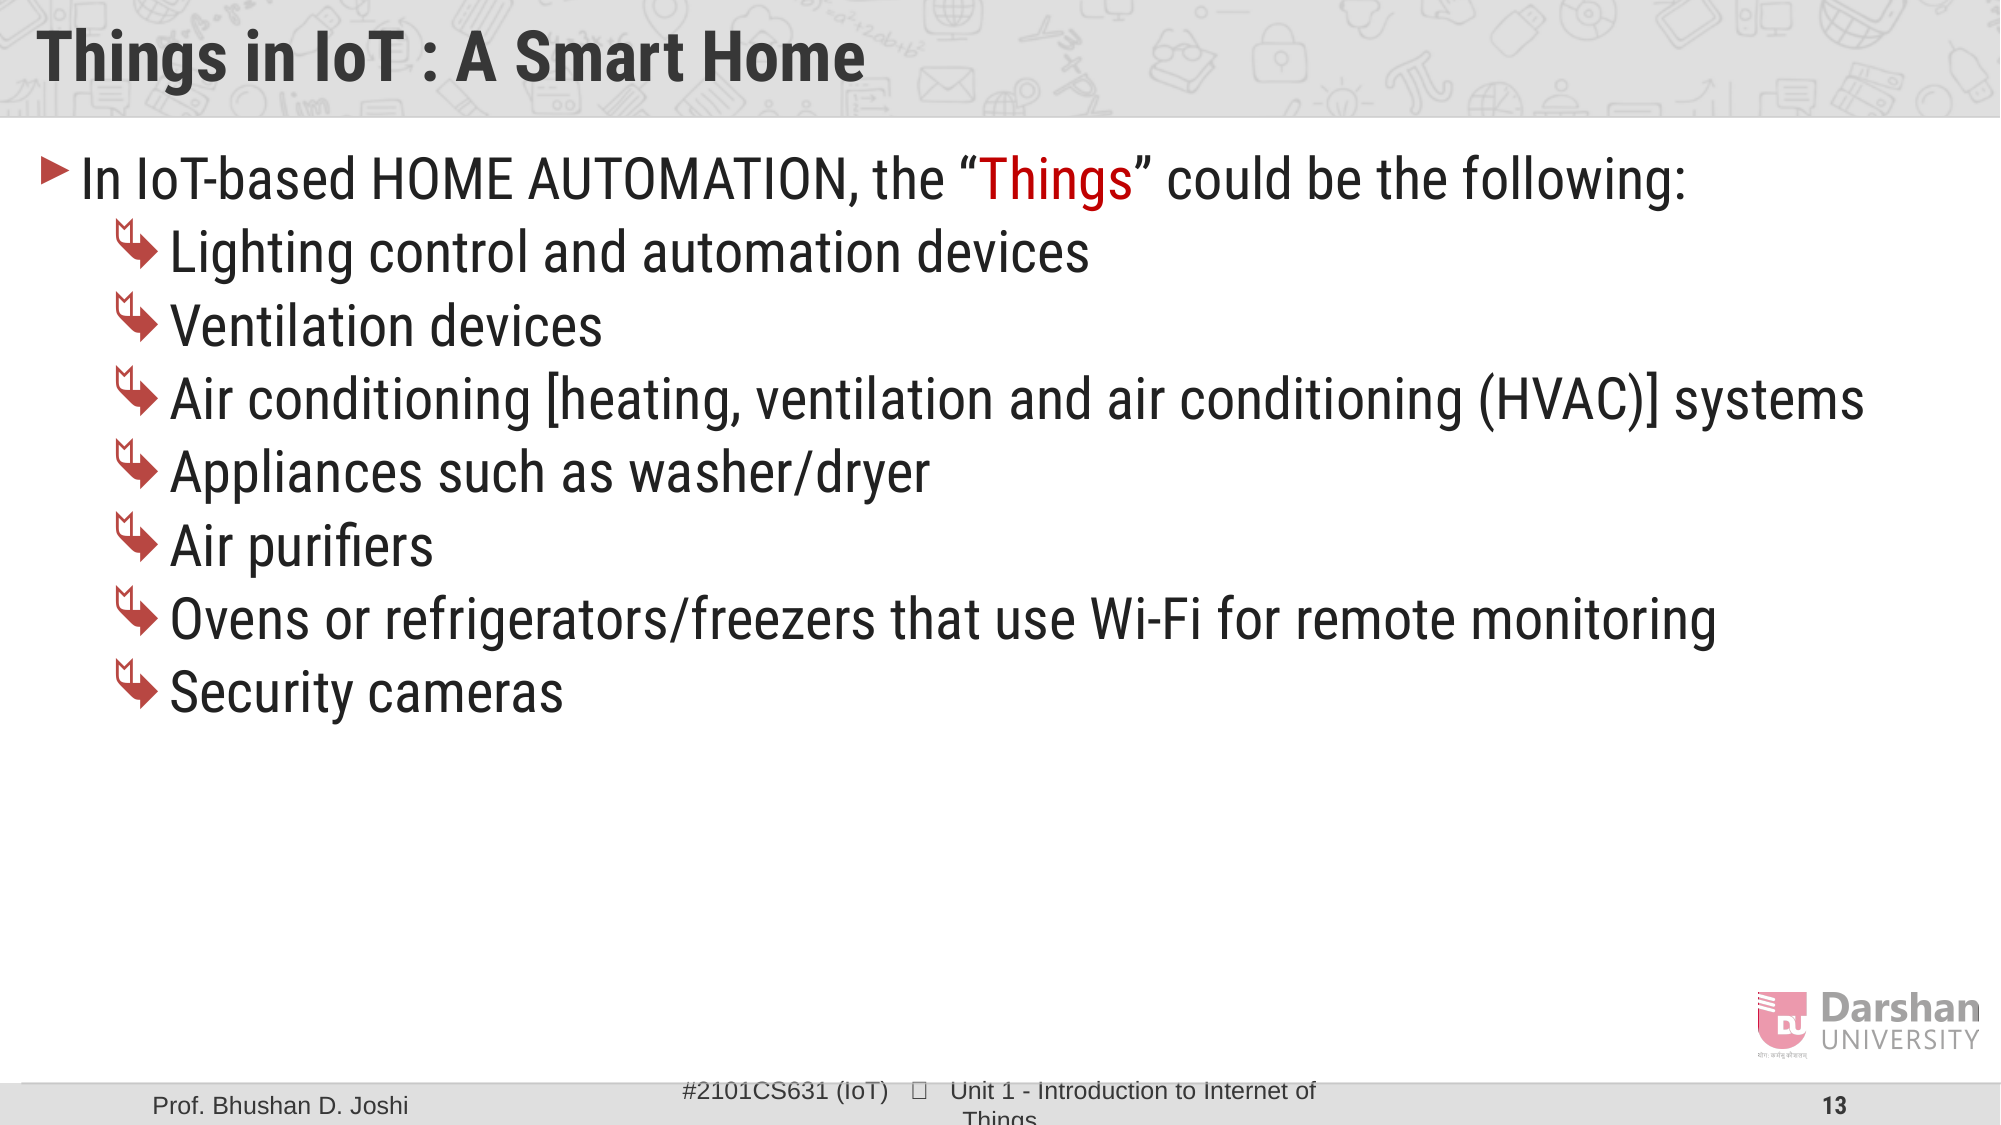

# Things in IoT : A Smart Home
In IoT-based HOME AUTOMATION, the “Things” could be the following:
Lighting control and automation devices
Ventilation devices
Air conditioning [heating, ventilation and air conditioning (HVAC)] systems
Appliances such as washer/dryer
Air purifiers
Ovens or refrigerators/freezers that use Wi-Fi for remote monitoring
Security cameras